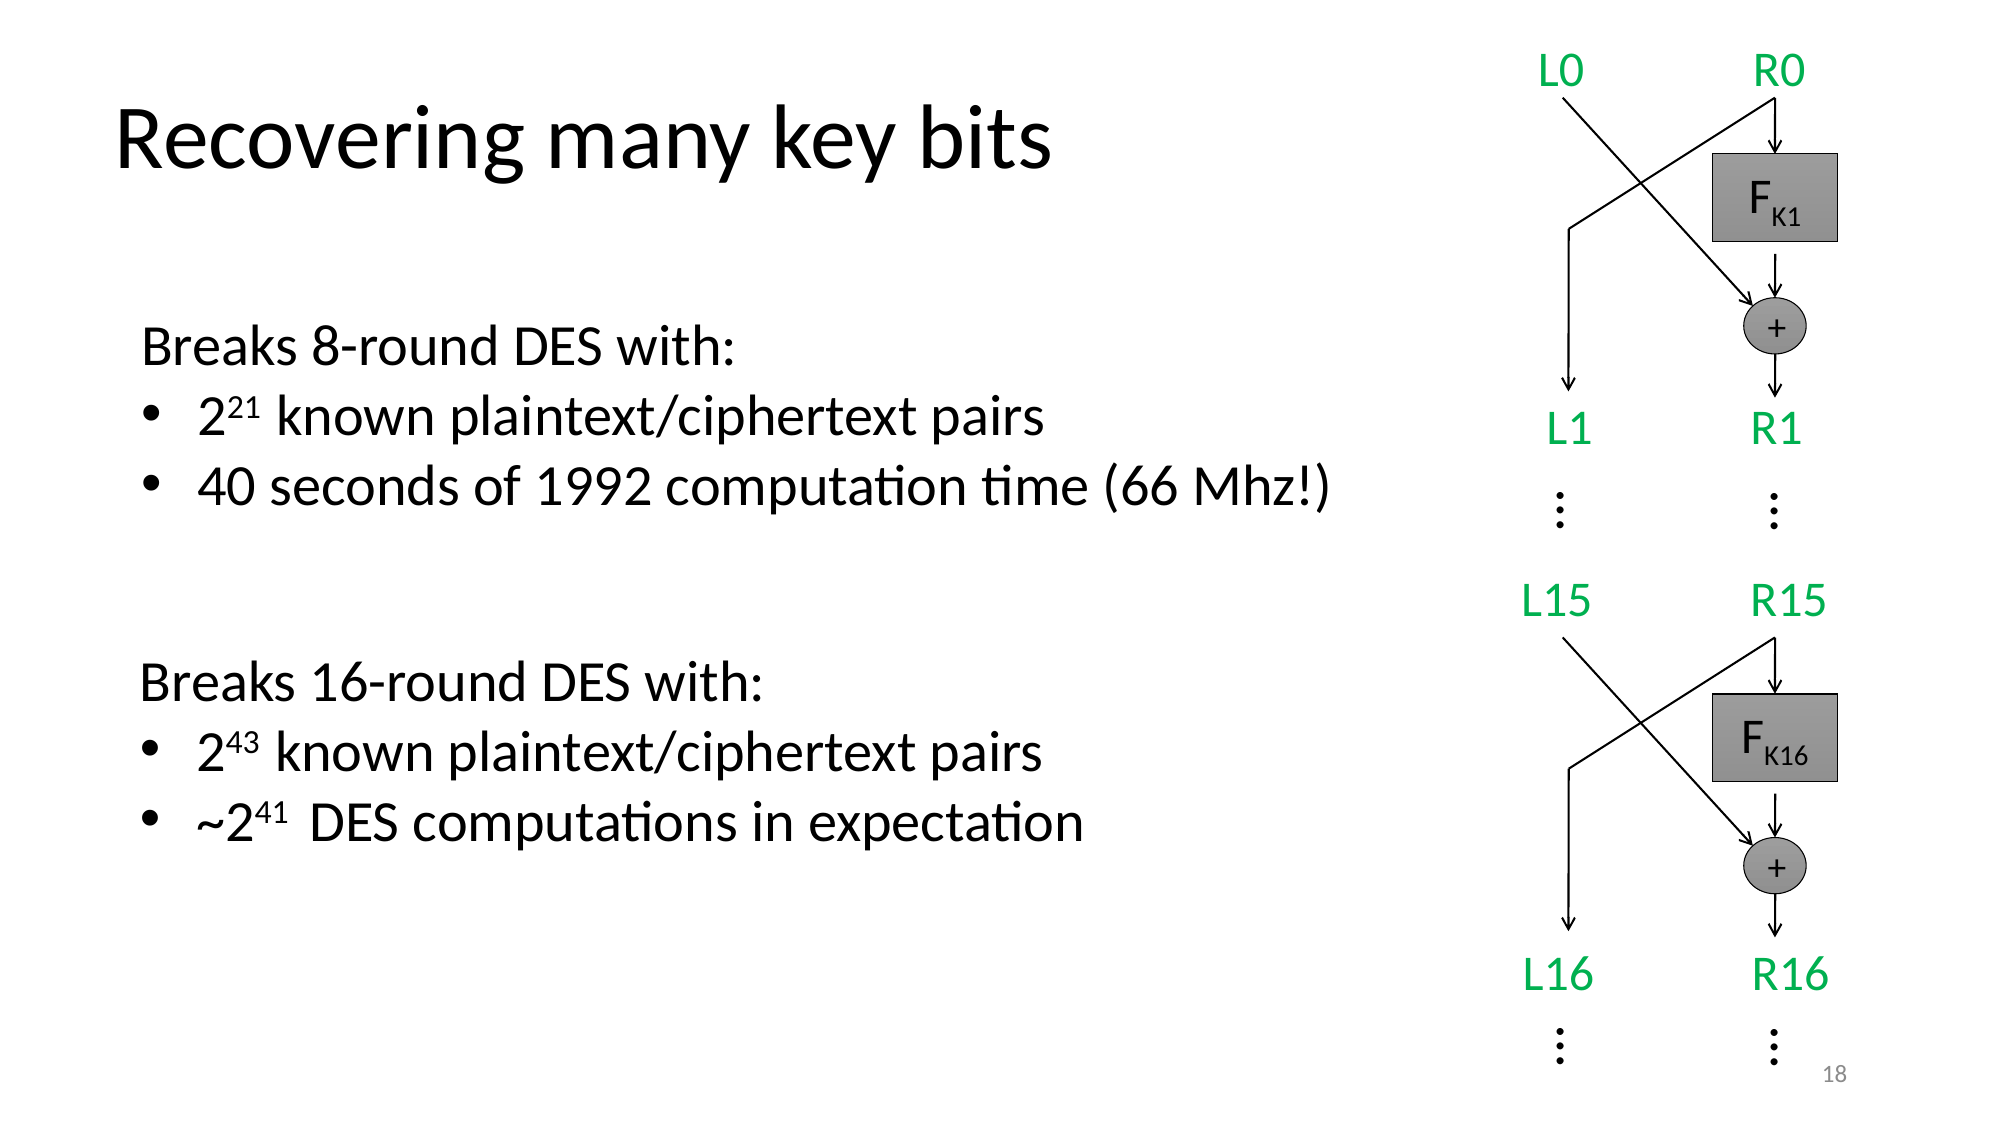

L0               R0
# Recovering many key bits
FK1
+
Breaks 8-round DES with:
221  known plaintext/ciphertext pairs
40 seconds of 1992 computation time (66 Mhz!)
L1              R1
…
…
L15              R15
Breaks 16-round DES with:
243  known plaintext/ciphertext pairs
~241  DES computations in expectation
FK16
+
L16              R16
…
…
18